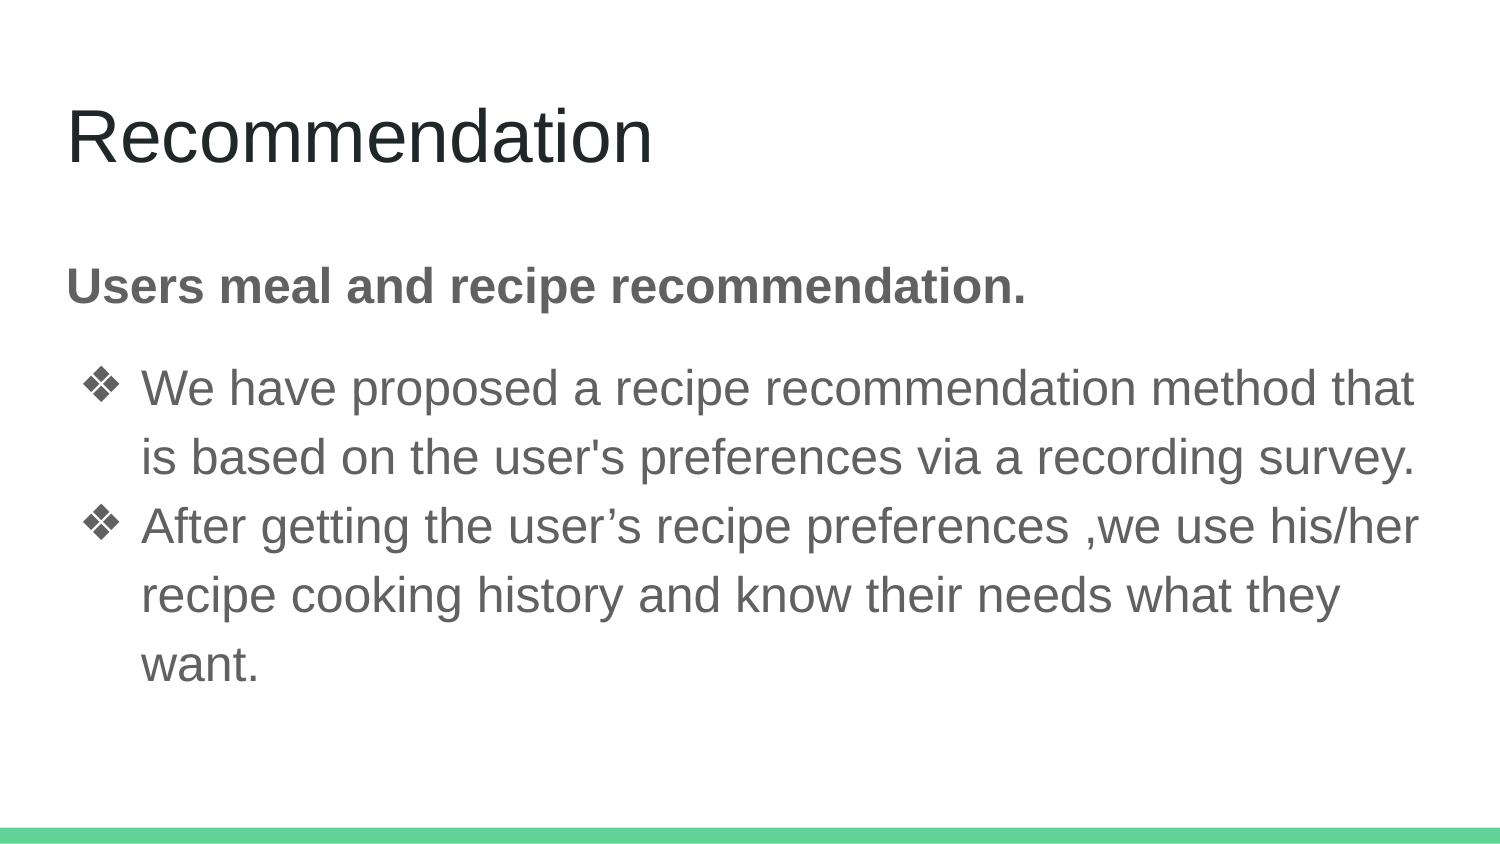

# Recommendation
Users meal and recipe recommendation.
We have proposed a recipe recommendation method that is based on the user's preferences via a recording survey.
After getting the user’s recipe preferences ,we use his/her recipe cooking history and know their needs what they want.